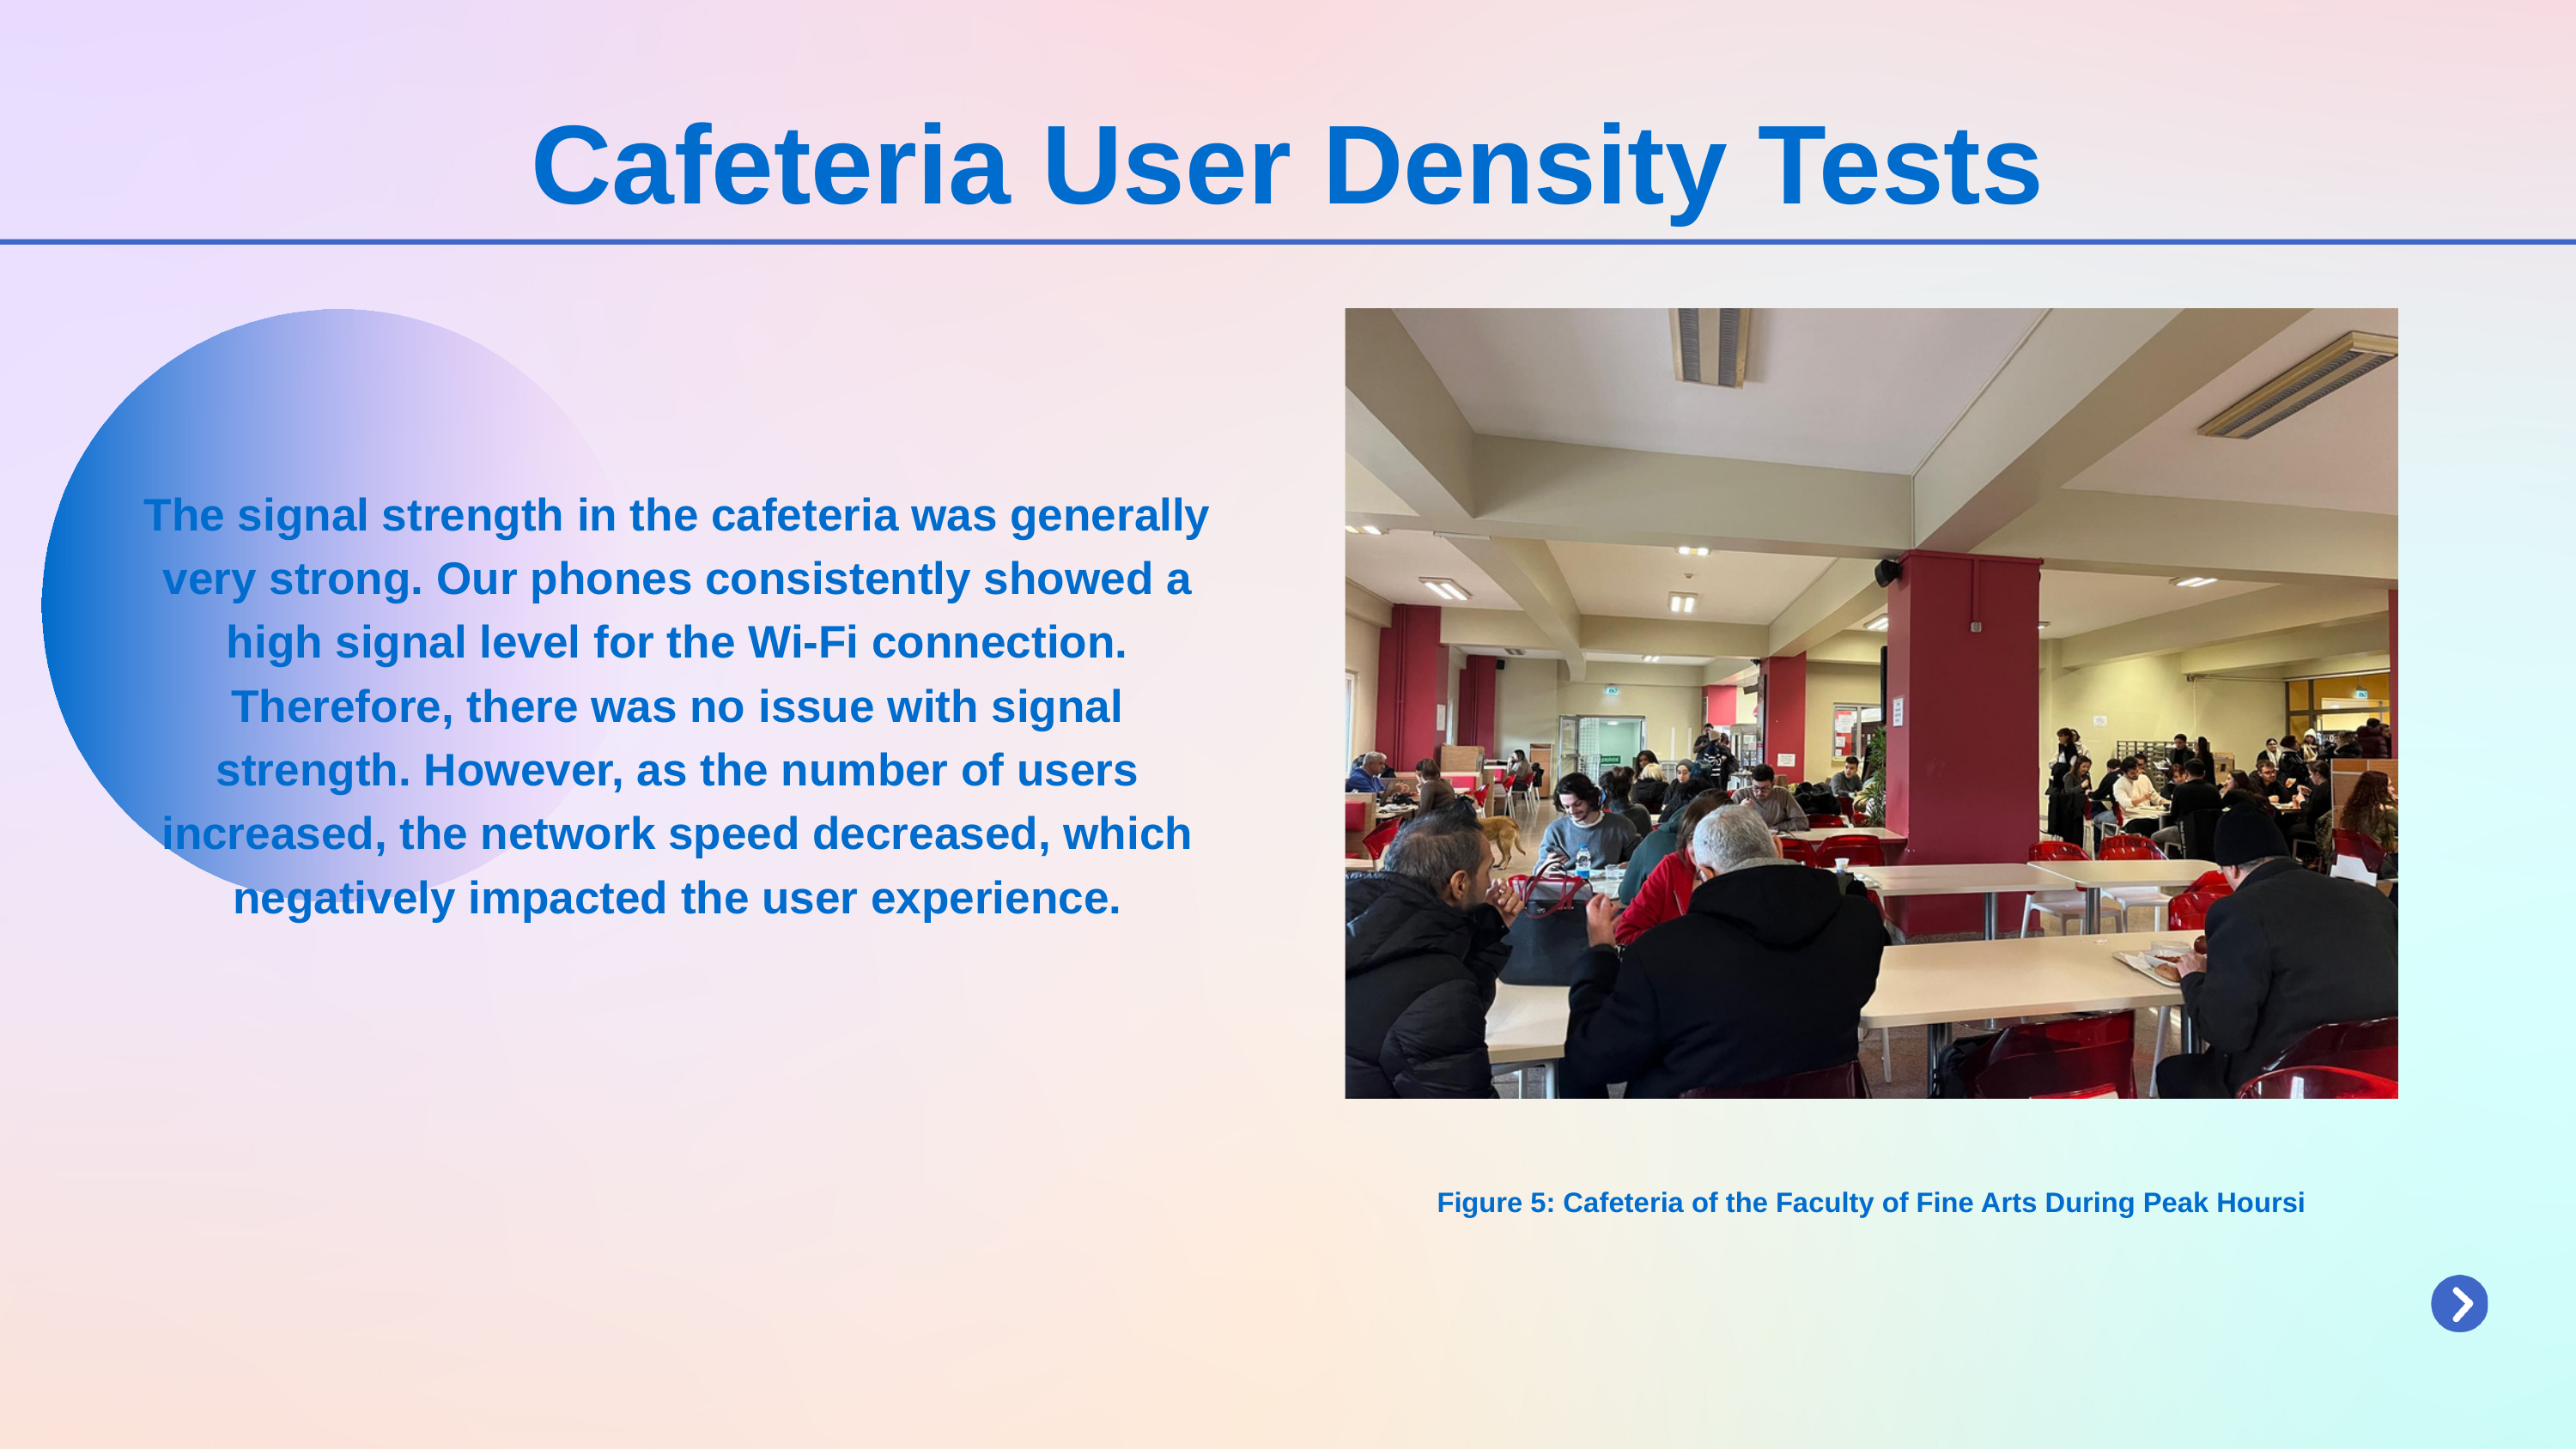

Cafeteria User Density Tests

The signal strength in the cafeteria was generally very strong. Our phones consistently showed a high signal level for the Wi-Fi connection. Therefore, there was no issue with signal strength. However, as the number of users increased, the network speed decreased, which negatively impacted the user experience.
Figure 5: Cafeteria of the Faculty of Fine Arts During Peak Hoursi